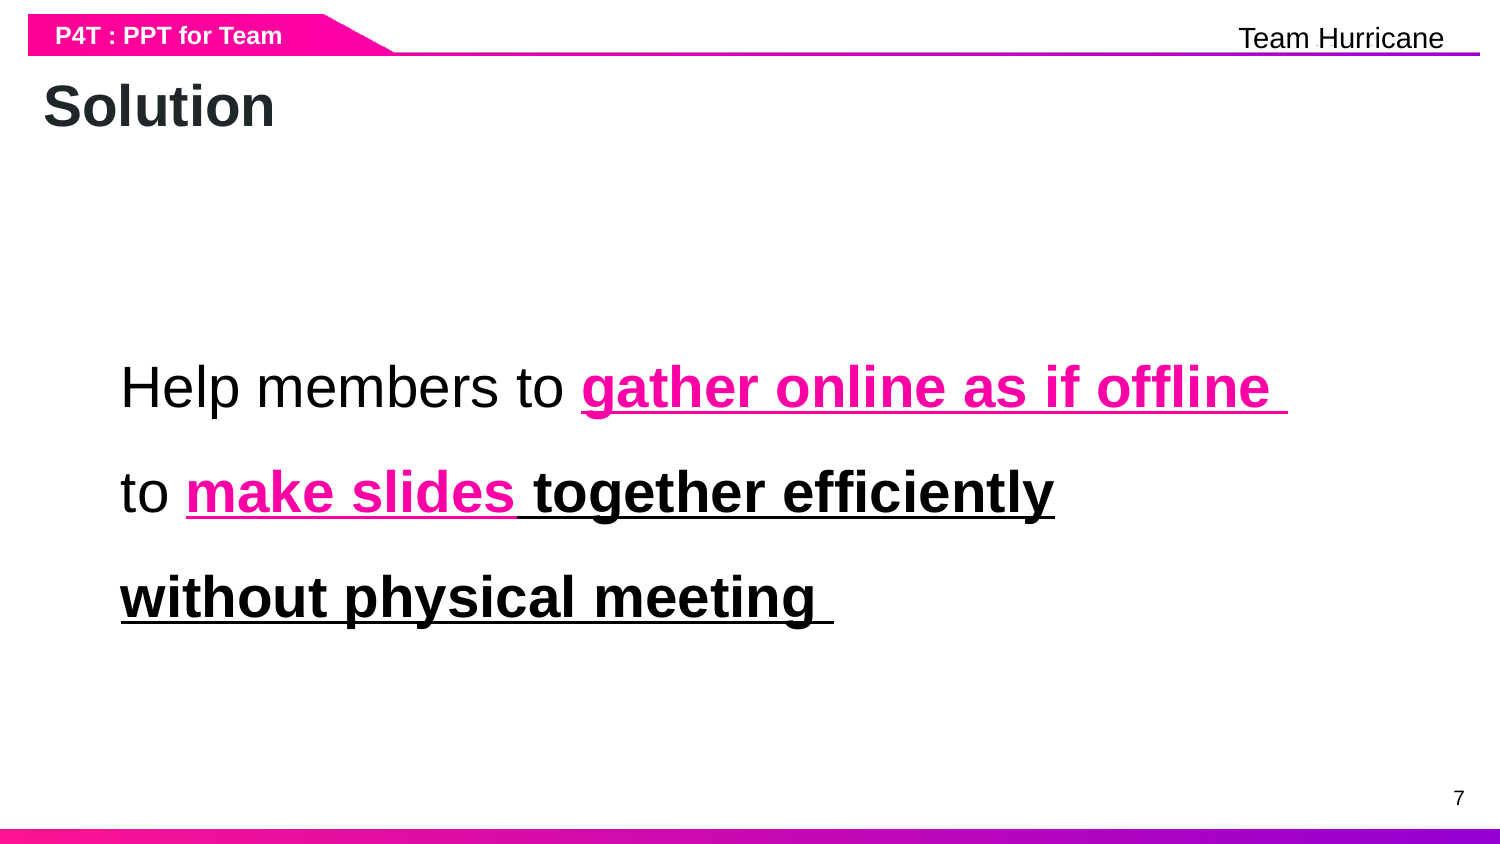

P4T : PPT for Team
Team Hurricane
# Solution
Help members to gather online as if offline
to make slides together efficiently
without physical meeting
7